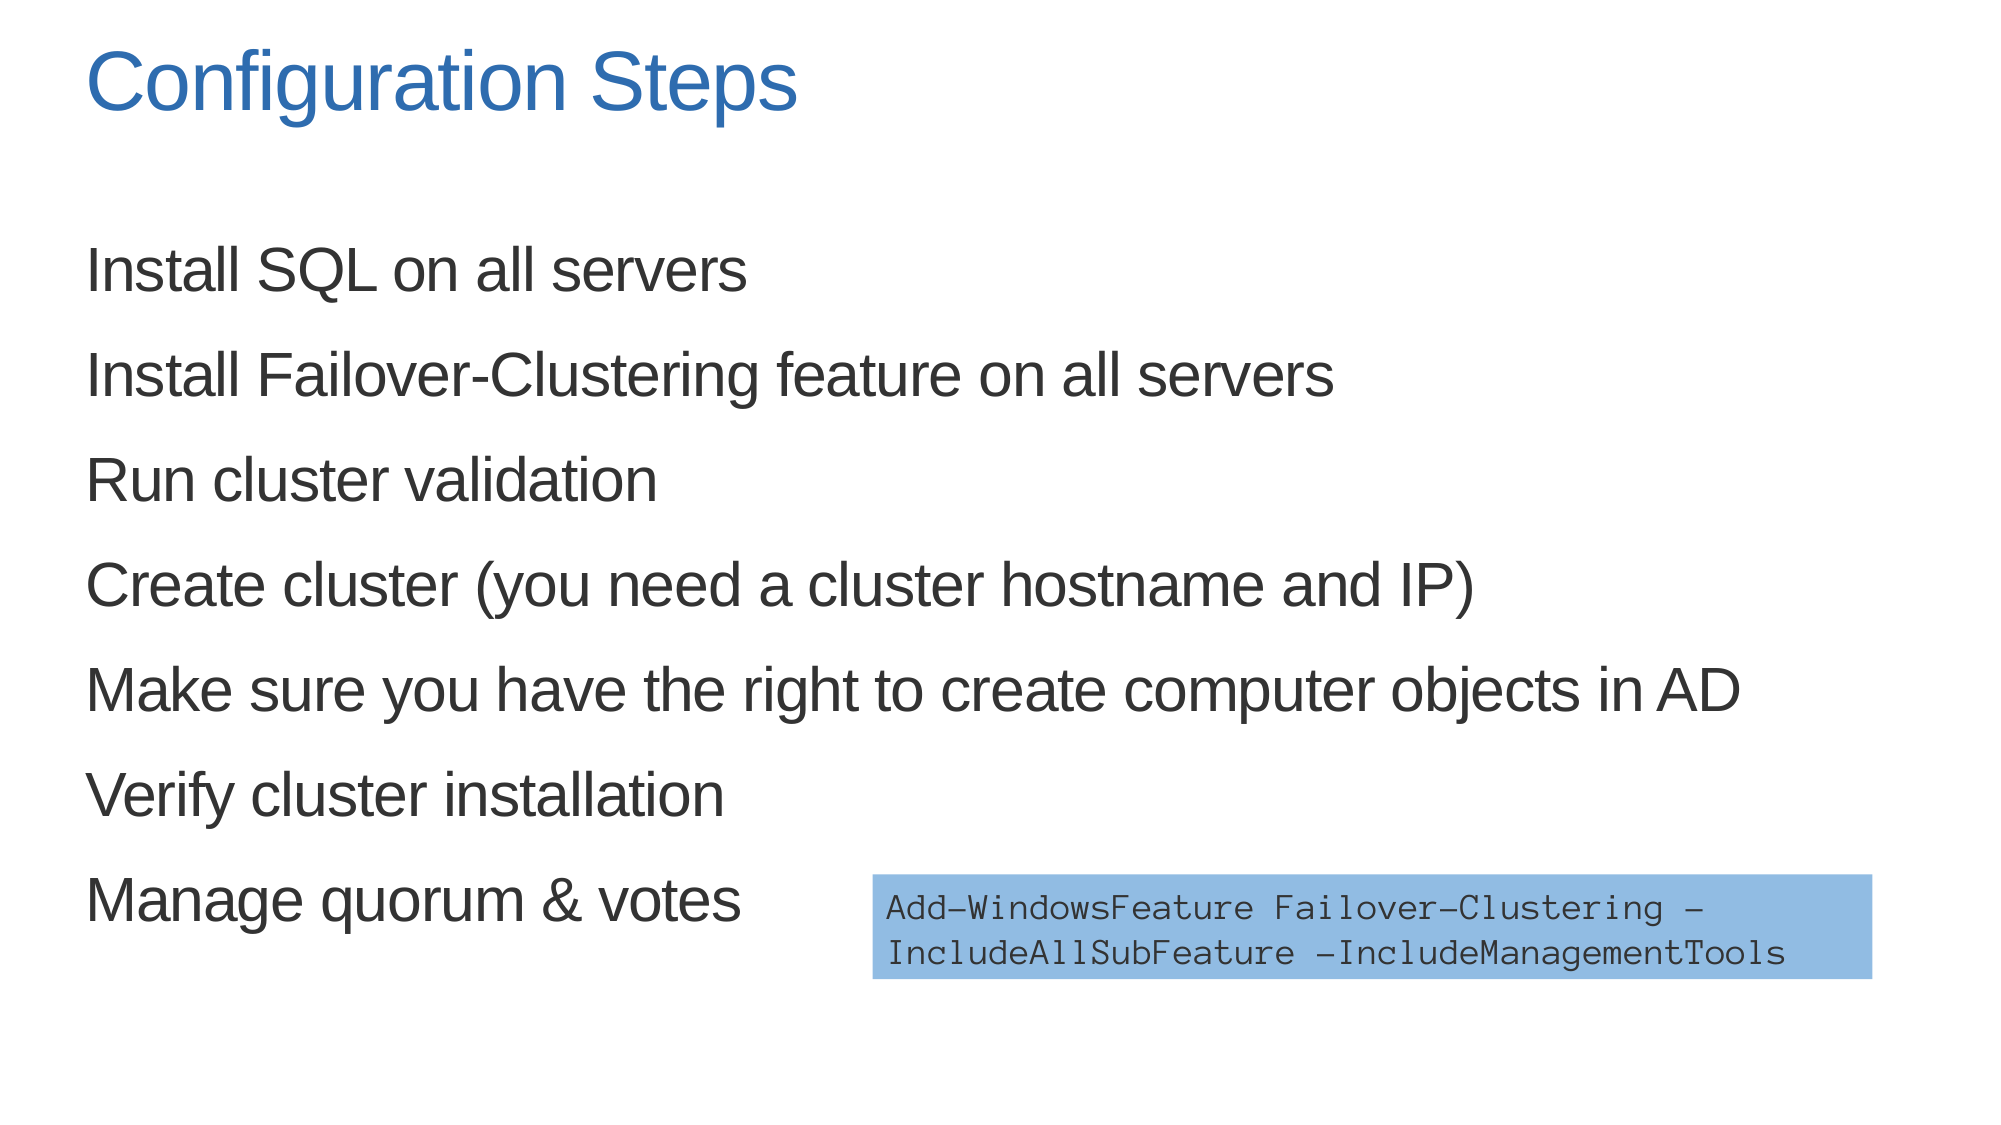

# Configuration Steps
Install SQL on all servers
Install Failover-Clustering feature on all servers
Run cluster validation
Create cluster (you need a cluster hostname and IP)
Make sure you have the right to create computer objects in AD
Verify cluster installation
Manage quorum & votes

Add-WindowsFeature Failover-Clustering -IncludeAllSubFeature -IncludeManagementTools